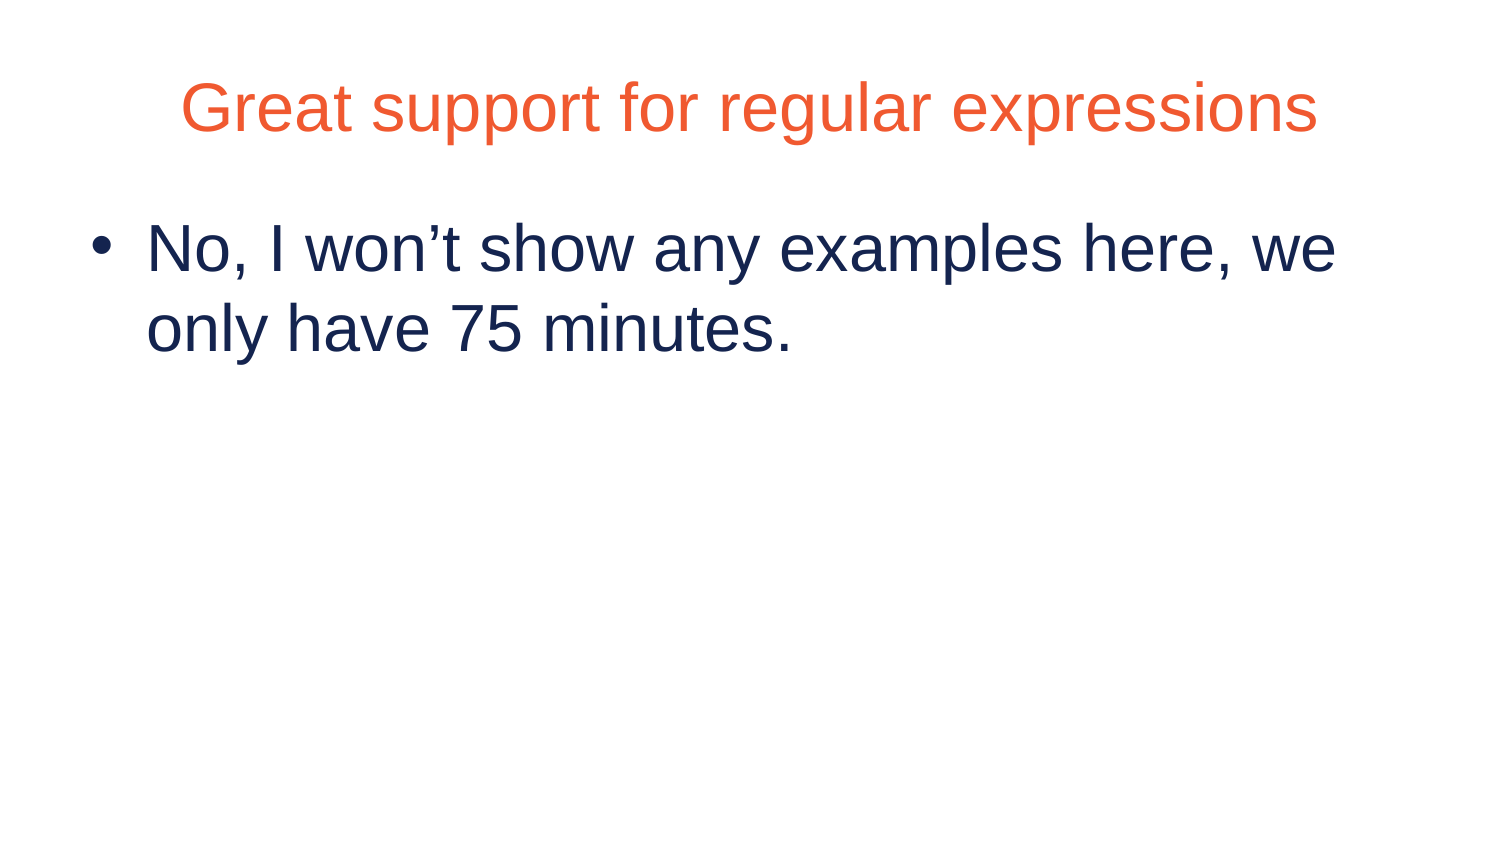

# Great support for regular expressions
No, I won’t show any examples here, we only have 75 minutes.